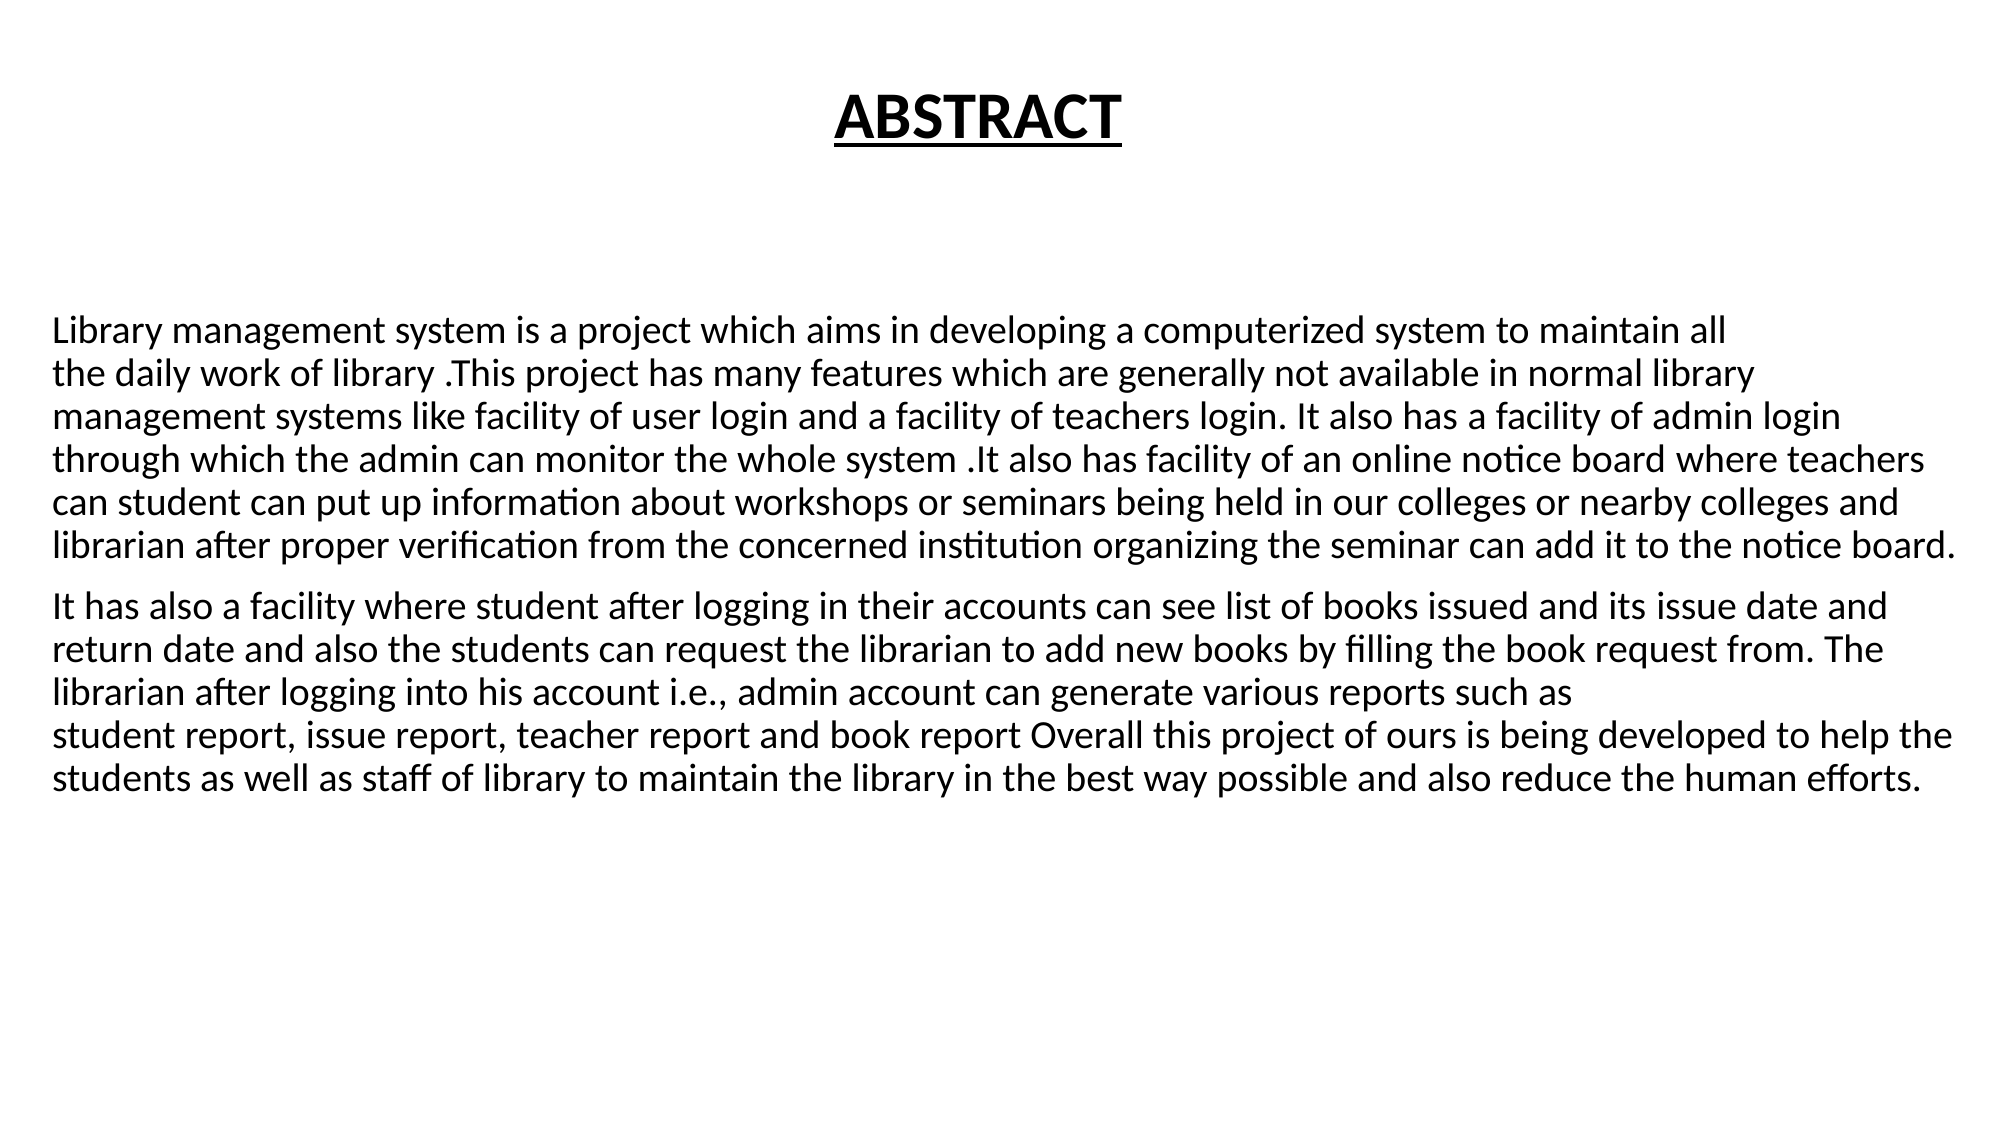

ABSTRACT

Library management system is a project which aims in developing a computerized system to maintain all the daily work of library .This project has many features which are generally not available in normal library management systems like facility of user login and a facility of teachers login. It also has a facility of admin login through which the admin can monitor the whole system .It also has facility of an online notice board where teachers can student can put up information about workshops or seminars being held in our colleges or nearby colleges and librarian after proper verification from the concerned institution organizing the seminar can add it to the notice board.
It has also a facility where student after logging in their accounts can see list of books issued and its issue date and return date and also the students can request the librarian to add new books by filling the book request from. The librarian after logging into his account i.e., admin account can generate various reports such as student report, issue report, teacher report and book report Overall this project of ours is being developed to help the students as well as staff of library to maintain the library in the best way possible and also reduce the human efforts.